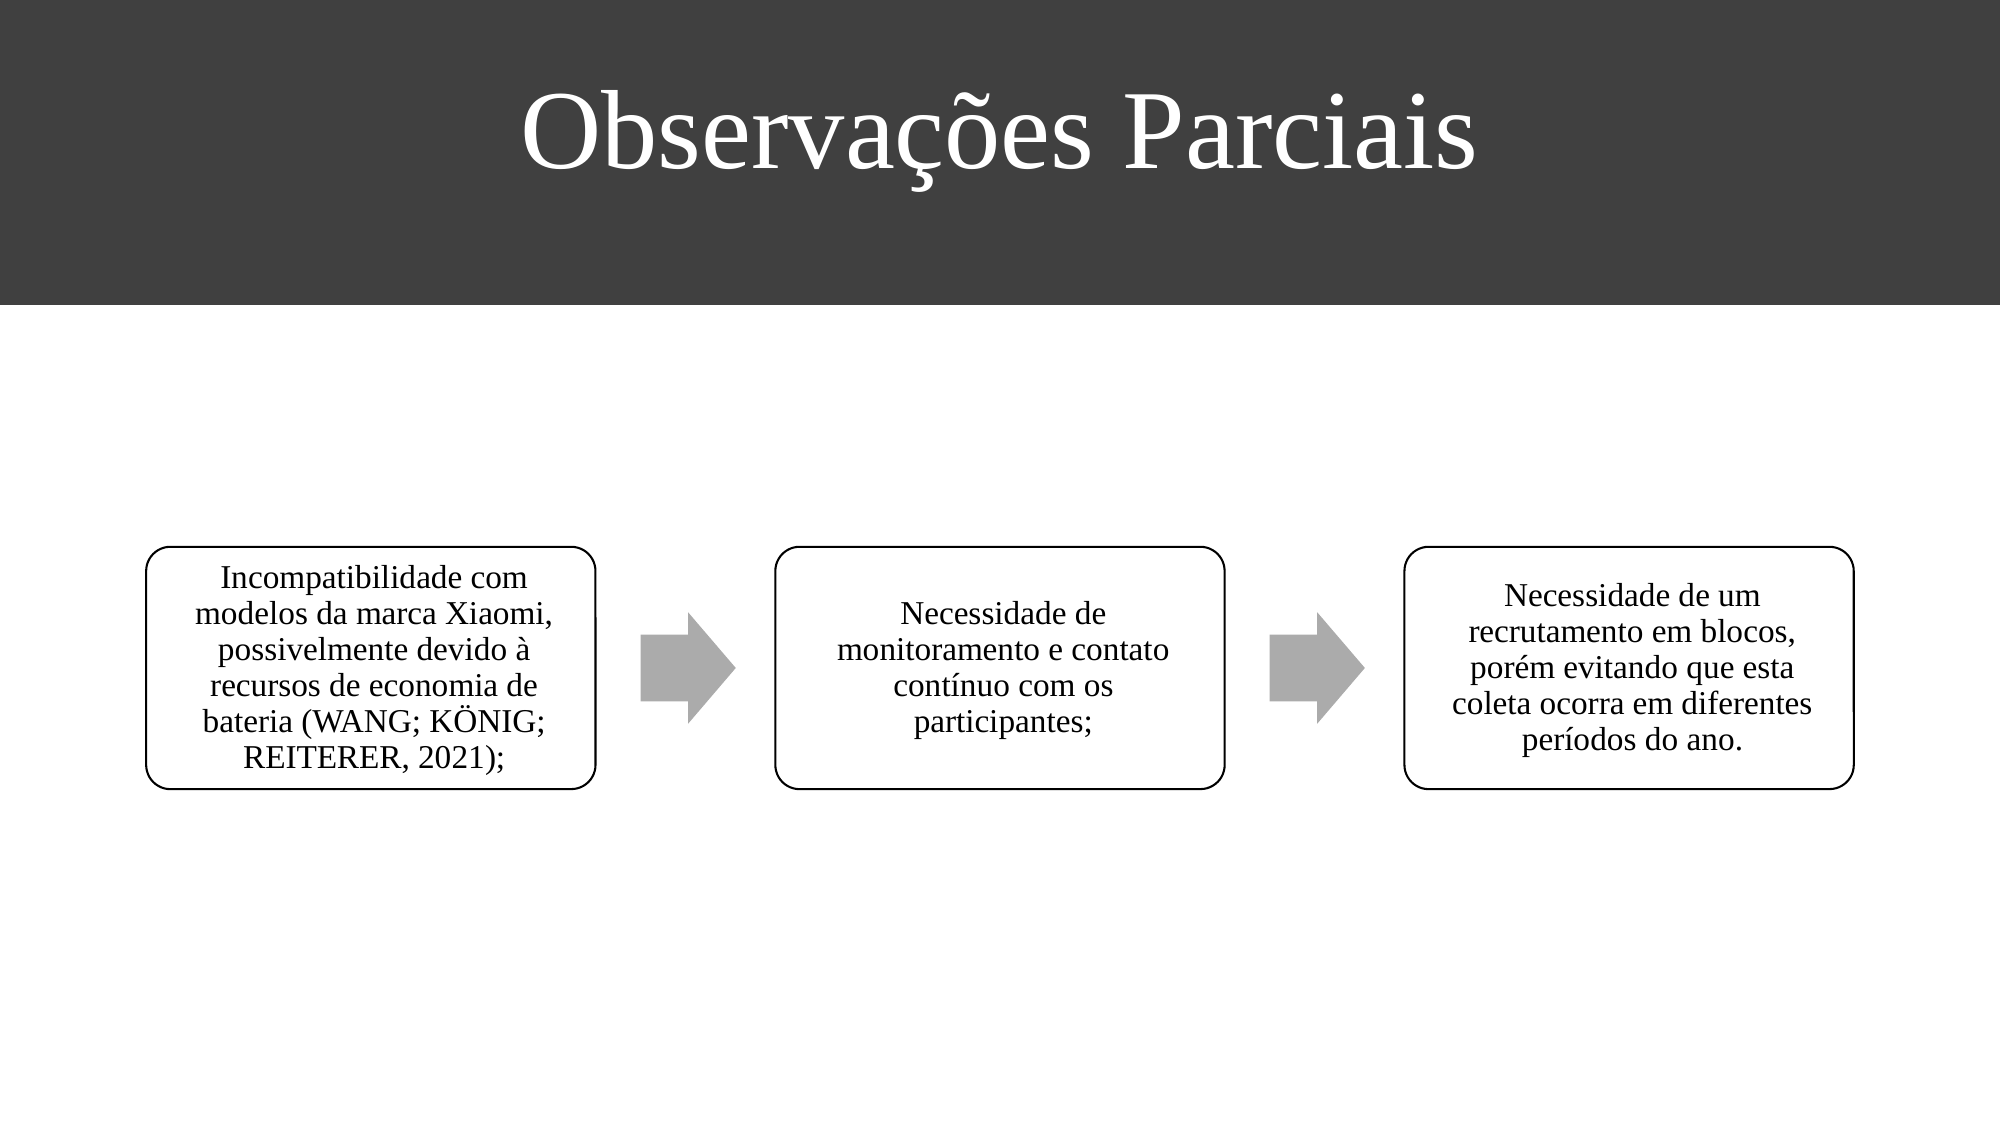

# Observações Parciais
Incompatibilidade com modelos da marca Xiaomi, possivelmente devido à recursos de economia de bateria (WANG; KÖNIG; REITERER, 2021);

Necessidade de monitoramento e contato contínuo com os participantes;

Necessidade de um recrutamento em blocos, porém evitando que esta coleta ocorra em diferentes períodos do ano.